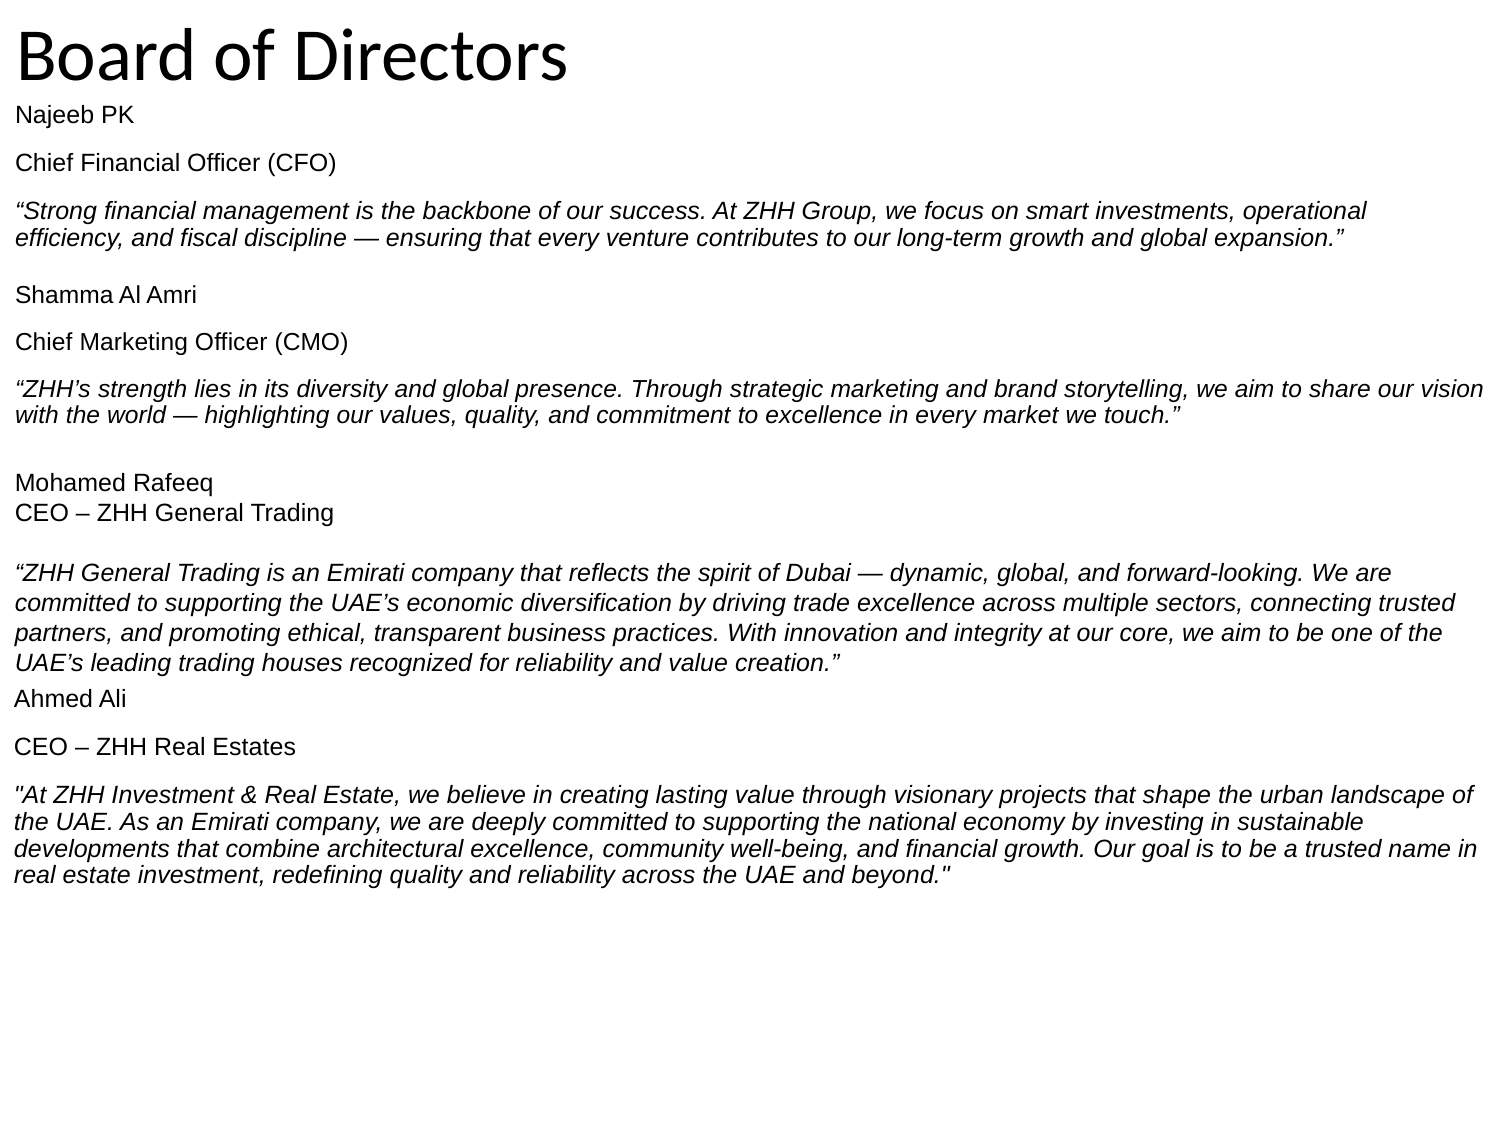

# Board of Directors
Najeeb PK
Chief Financial Officer (CFO)
“Strong financial management is the backbone of our success. At ZHH Group, we focus on smart investments, operational efficiency, and fiscal discipline — ensuring that every venture contributes to our long-term growth and global expansion.”
Shamma Al Amri
Chief Marketing Officer (CMO)
“ZHH’s strength lies in its diversity and global presence. Through strategic marketing and brand storytelling, we aim to share our vision with the world — highlighting our values, quality, and commitment to excellence in every market we touch.”
Mohamed Rafeeq
CEO – ZHH General Trading

“ZHH General Trading is an Emirati company that reflects the spirit of Dubai — dynamic, global, and forward-looking. We are committed to supporting the UAE’s economic diversification by driving trade excellence across multiple sectors, connecting trusted partners, and promoting ethical, transparent business practices. With innovation and integrity at our core, we aim to be one of the UAE’s leading trading houses recognized for reliability and value creation.”
Ahmed Ali
CEO – ZHH Real Estates
"At ZHH Investment & Real Estate, we believe in creating lasting value through visionary projects that shape the urban landscape of the UAE. As an Emirati company, we are deeply committed to supporting the national economy by investing in sustainable developments that combine architectural excellence, community well-being, and financial growth. Our goal is to be a trusted name in real estate investment, redefining quality and reliability across the UAE and beyond."